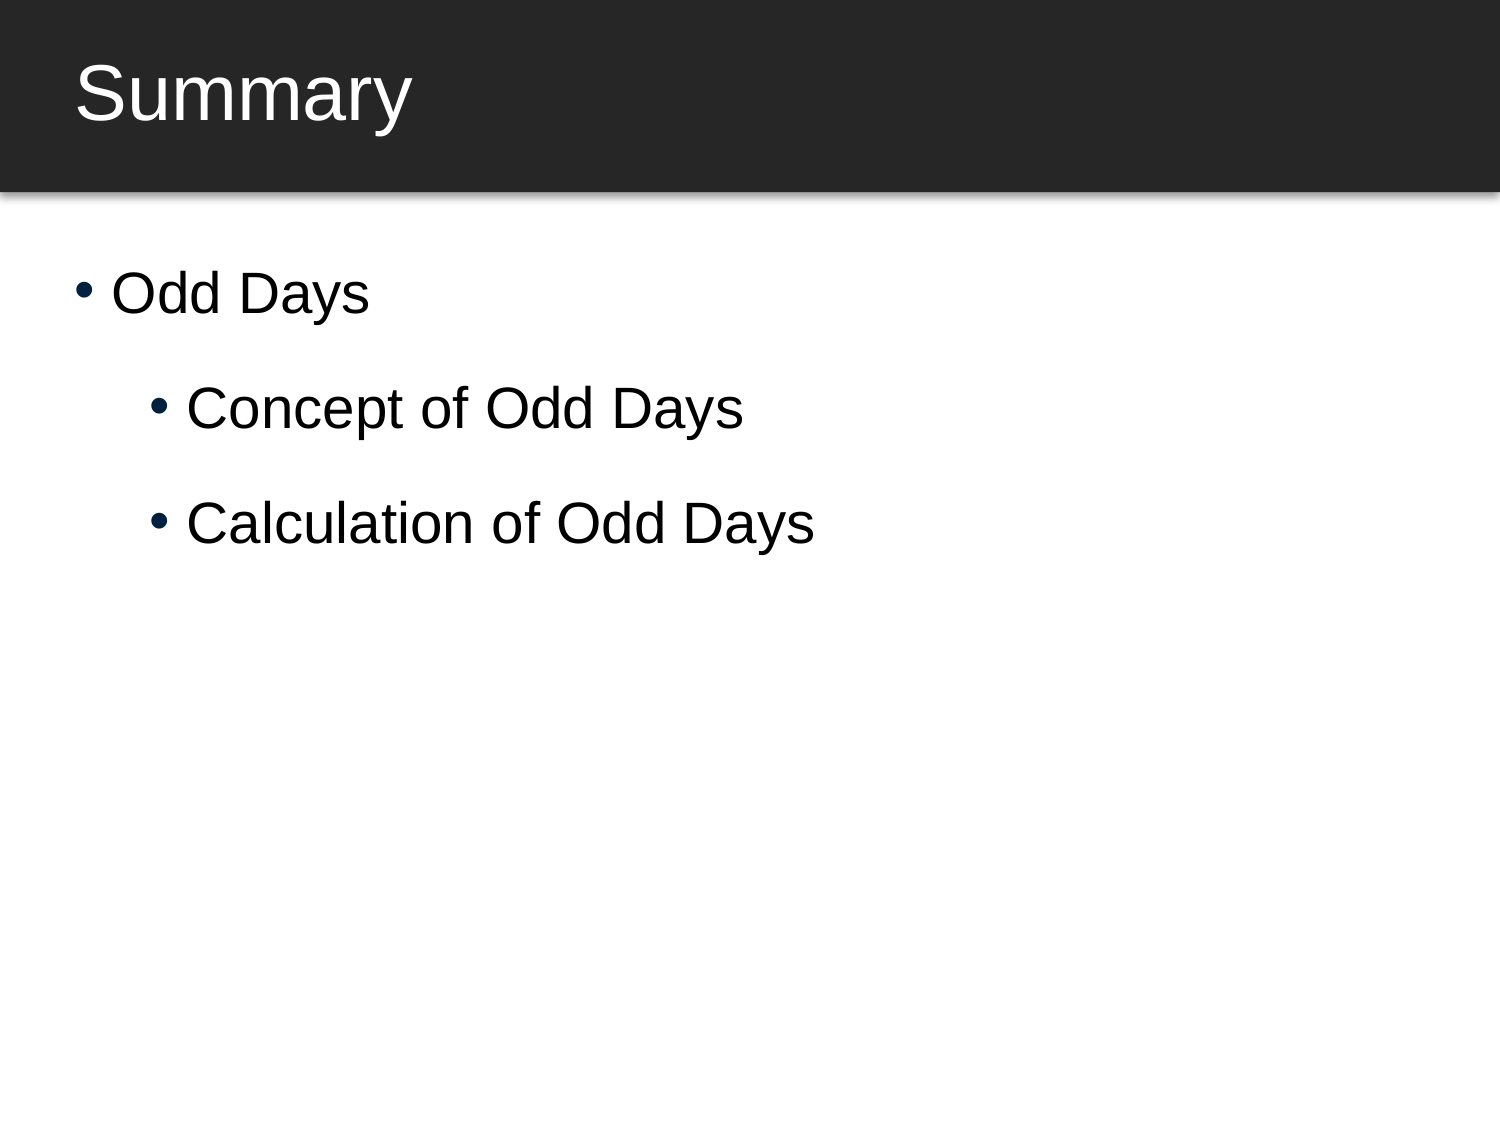

# Summary
Odd Days
Concept of Odd Days
Calculation of Odd Days